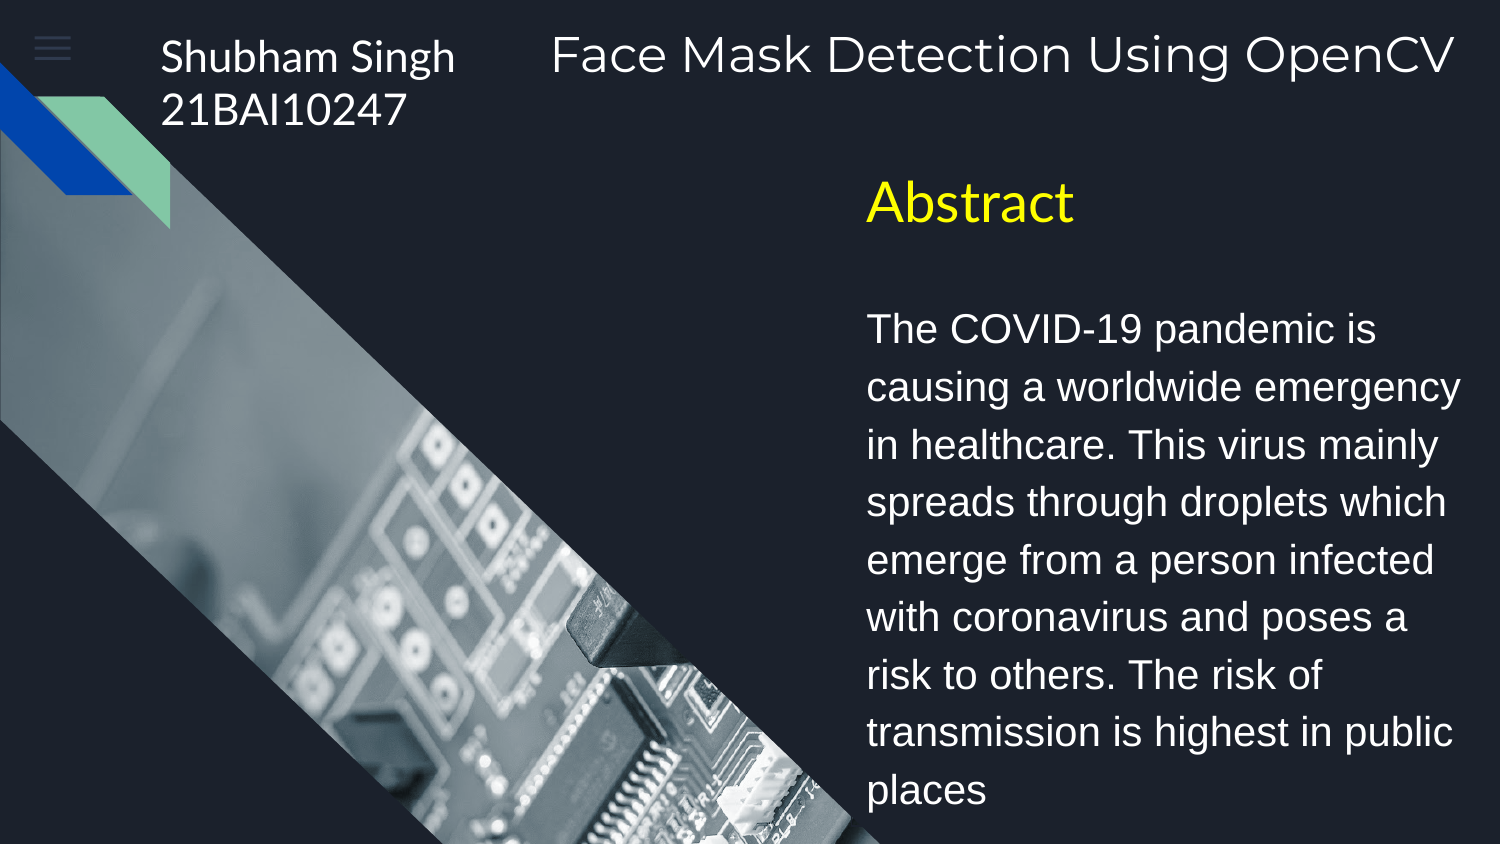

# Face Mask Detection Using OpenCV

Shubham Singh
21BAI10247

Abstract
The COVID-19 pandemic is causing a worldwide emergency in healthcare. This virus mainly spreads through droplets which emerge from a person infected with coronavirus and poses a risk to others. The risk of transmission is highest in public places